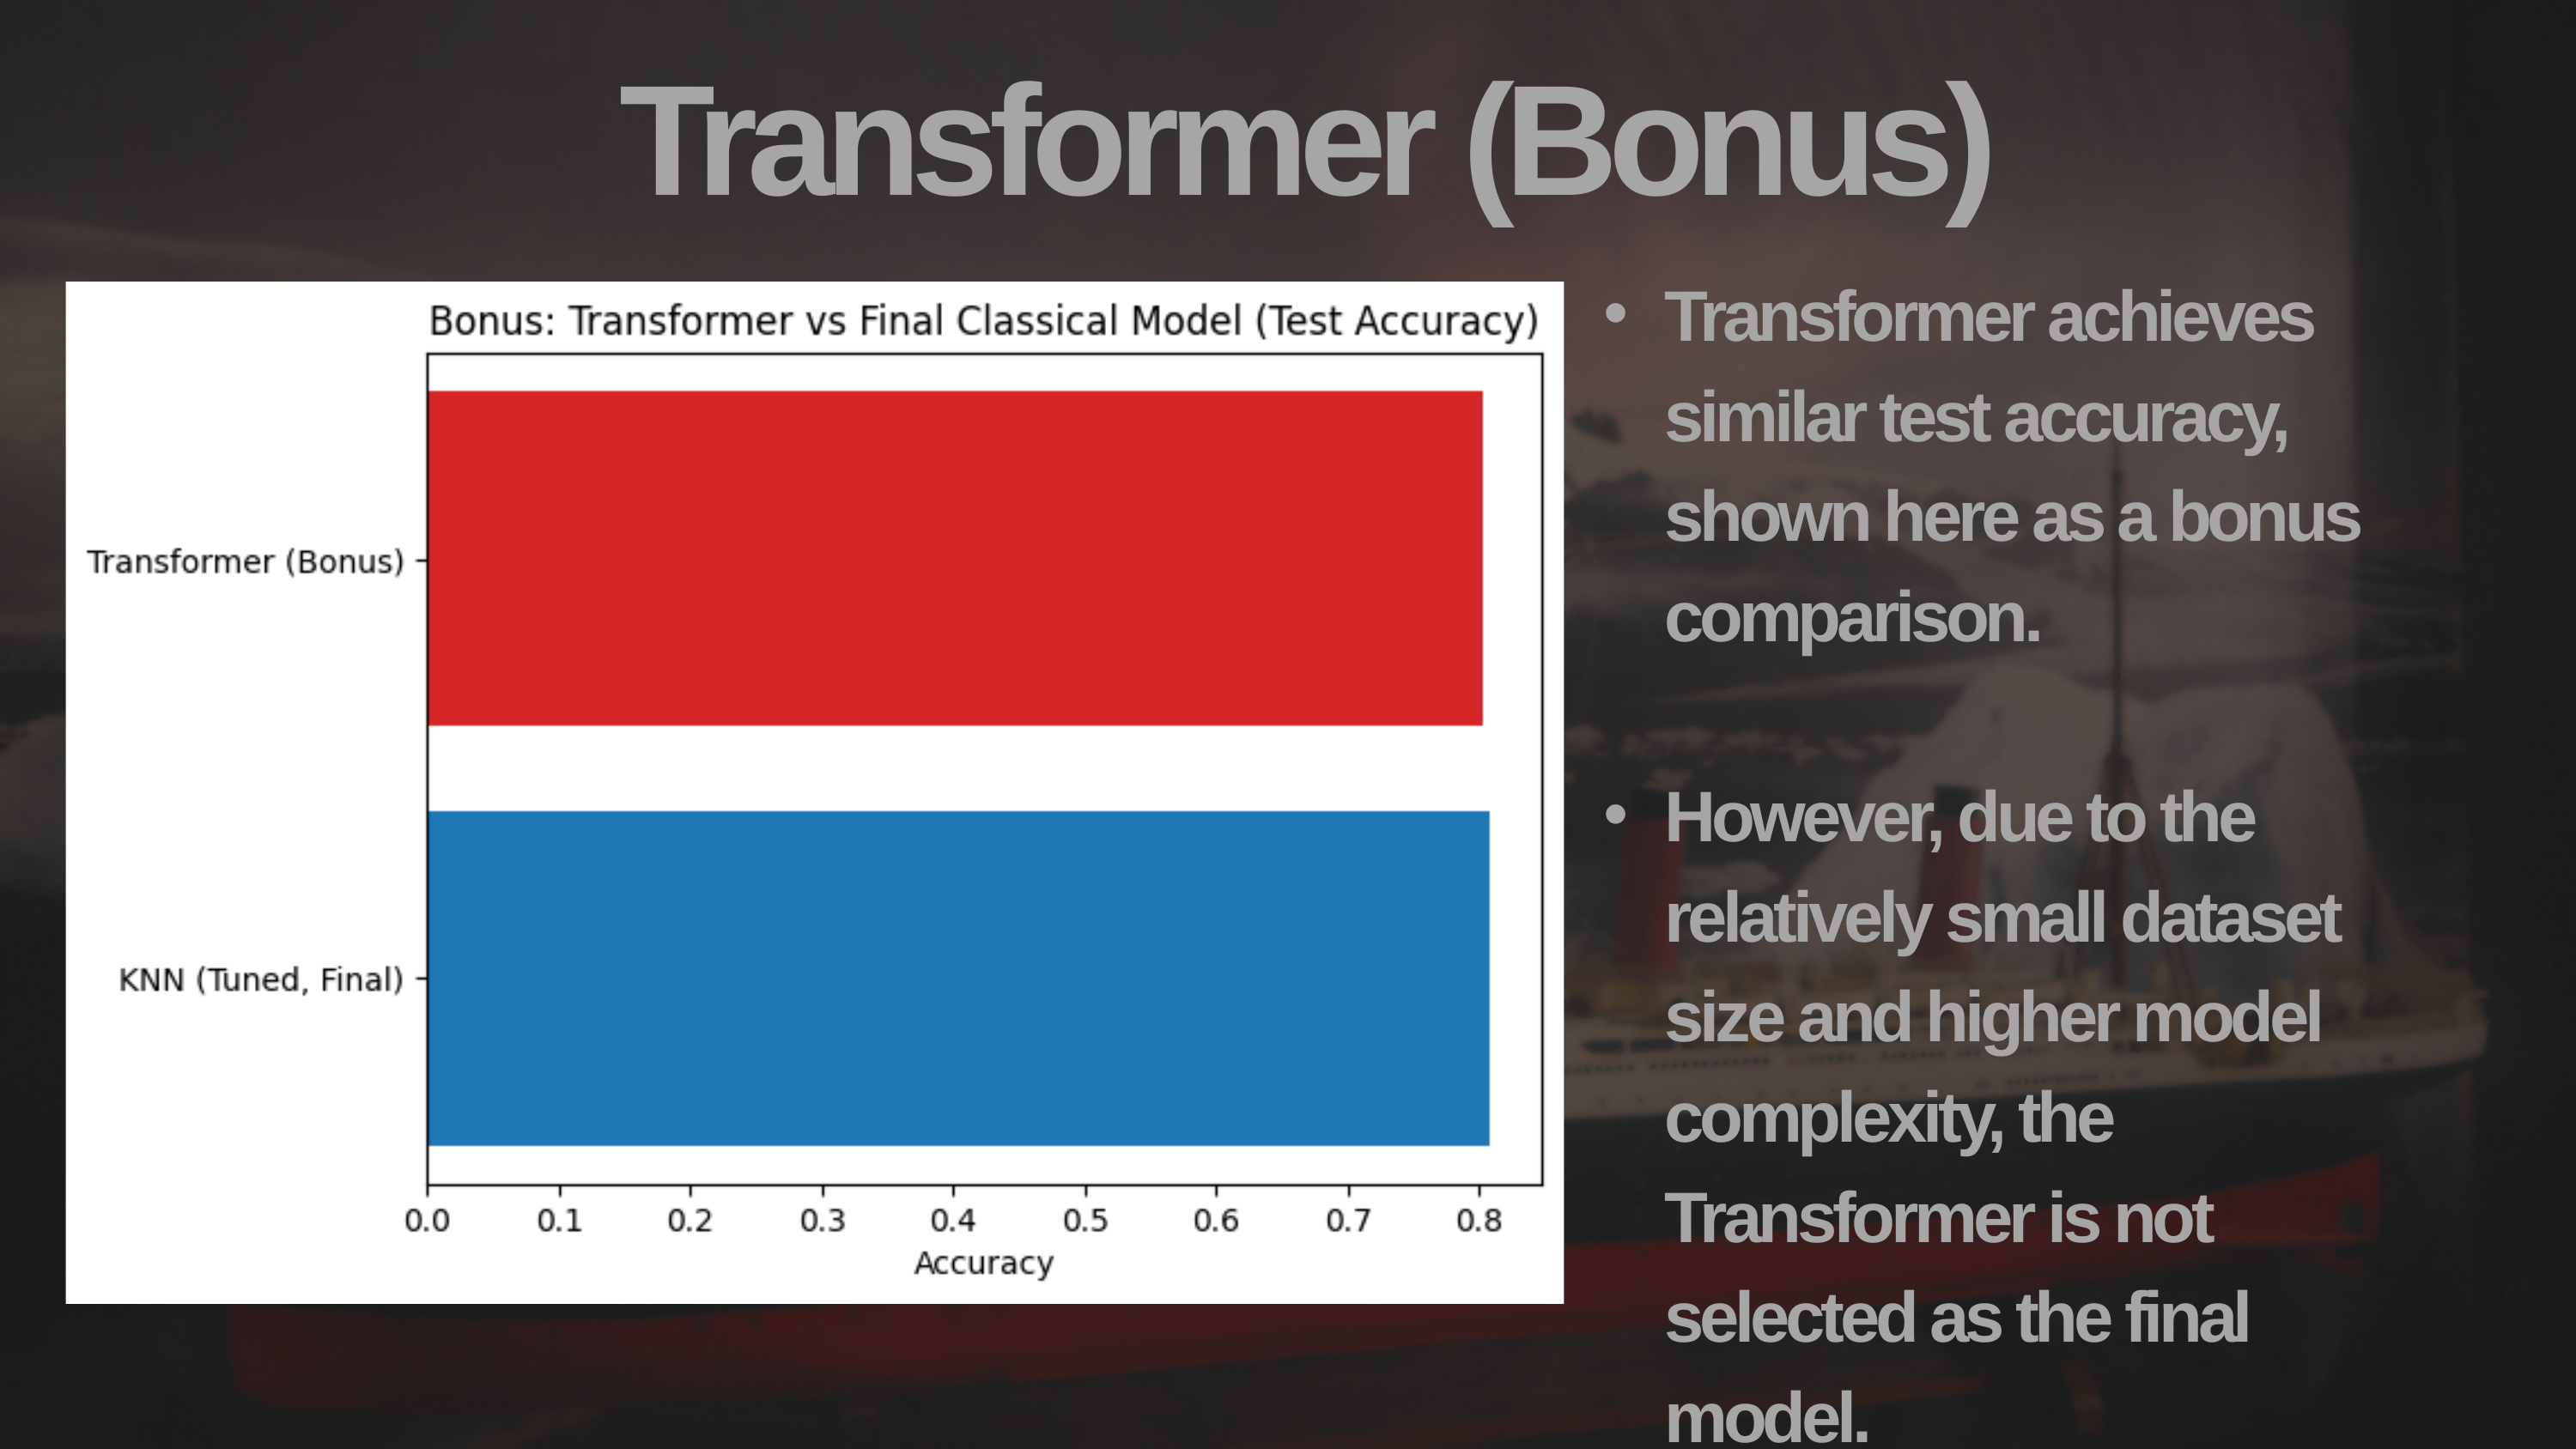

Transformer (Bonus)
Transformer achieves similar test accuracy, shown here as a bonus comparison.

However, due to the relatively small dataset size and higher model complexity, the Transformer is not selected as the final model.